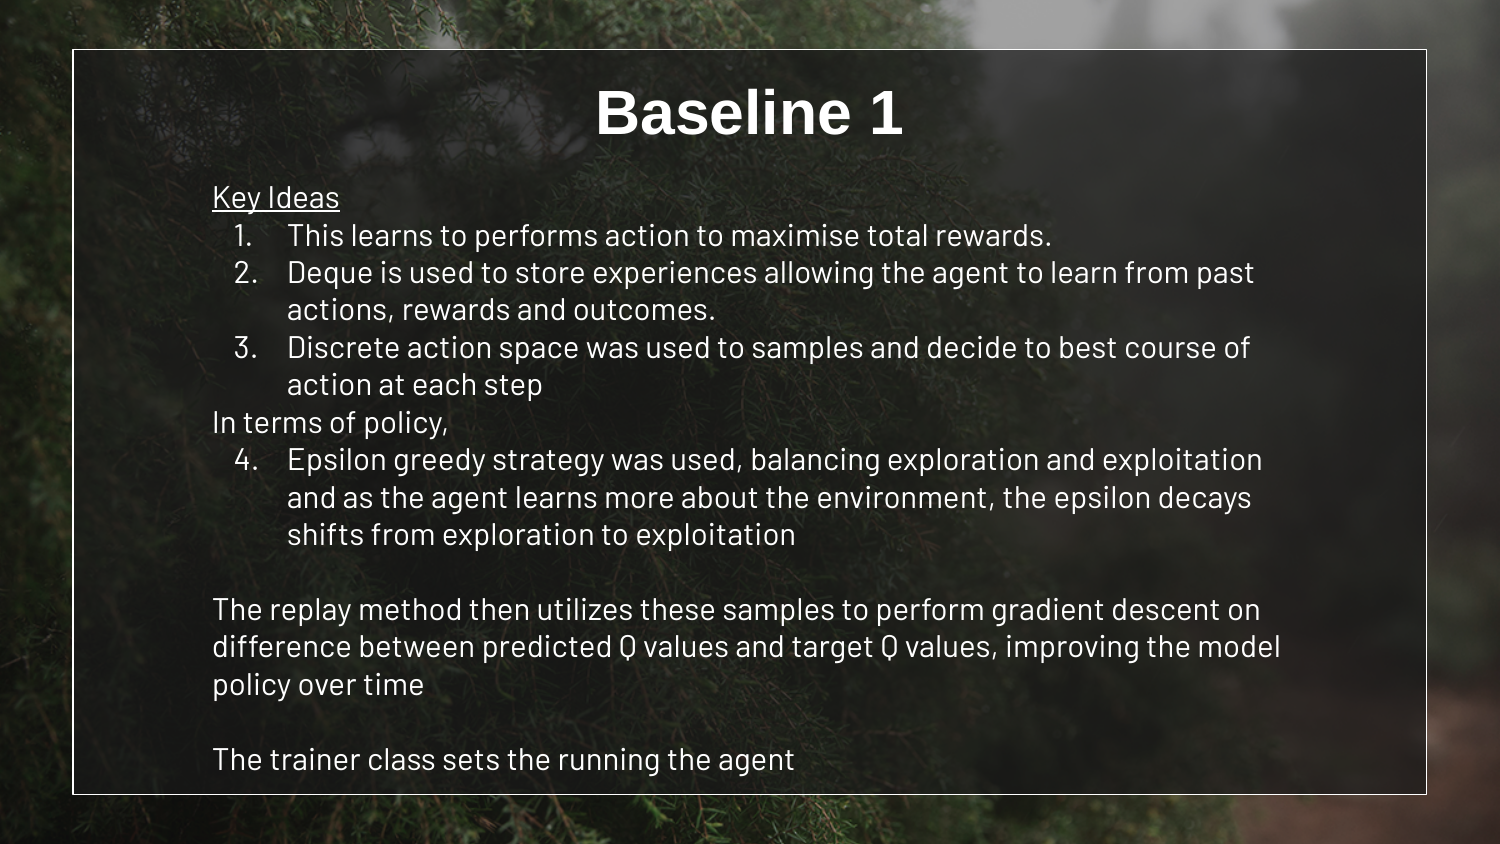

# Baseline 1
Key Ideas
This learns to performs action to maximise total rewards.
Deque is used to store experiences allowing the agent to learn from past actions, rewards and outcomes.
Discrete action space was used to samples and decide to best course of action at each step
In terms of policy,
Epsilon greedy strategy was used, balancing exploration and exploitation and as the agent learns more about the environment, the epsilon decays shifts from exploration to exploitation

The replay method then utilizes these samples to perform gradient descent on difference between predicted Q values and target Q values, improving the model policy over time

The trainer class sets the running the agent